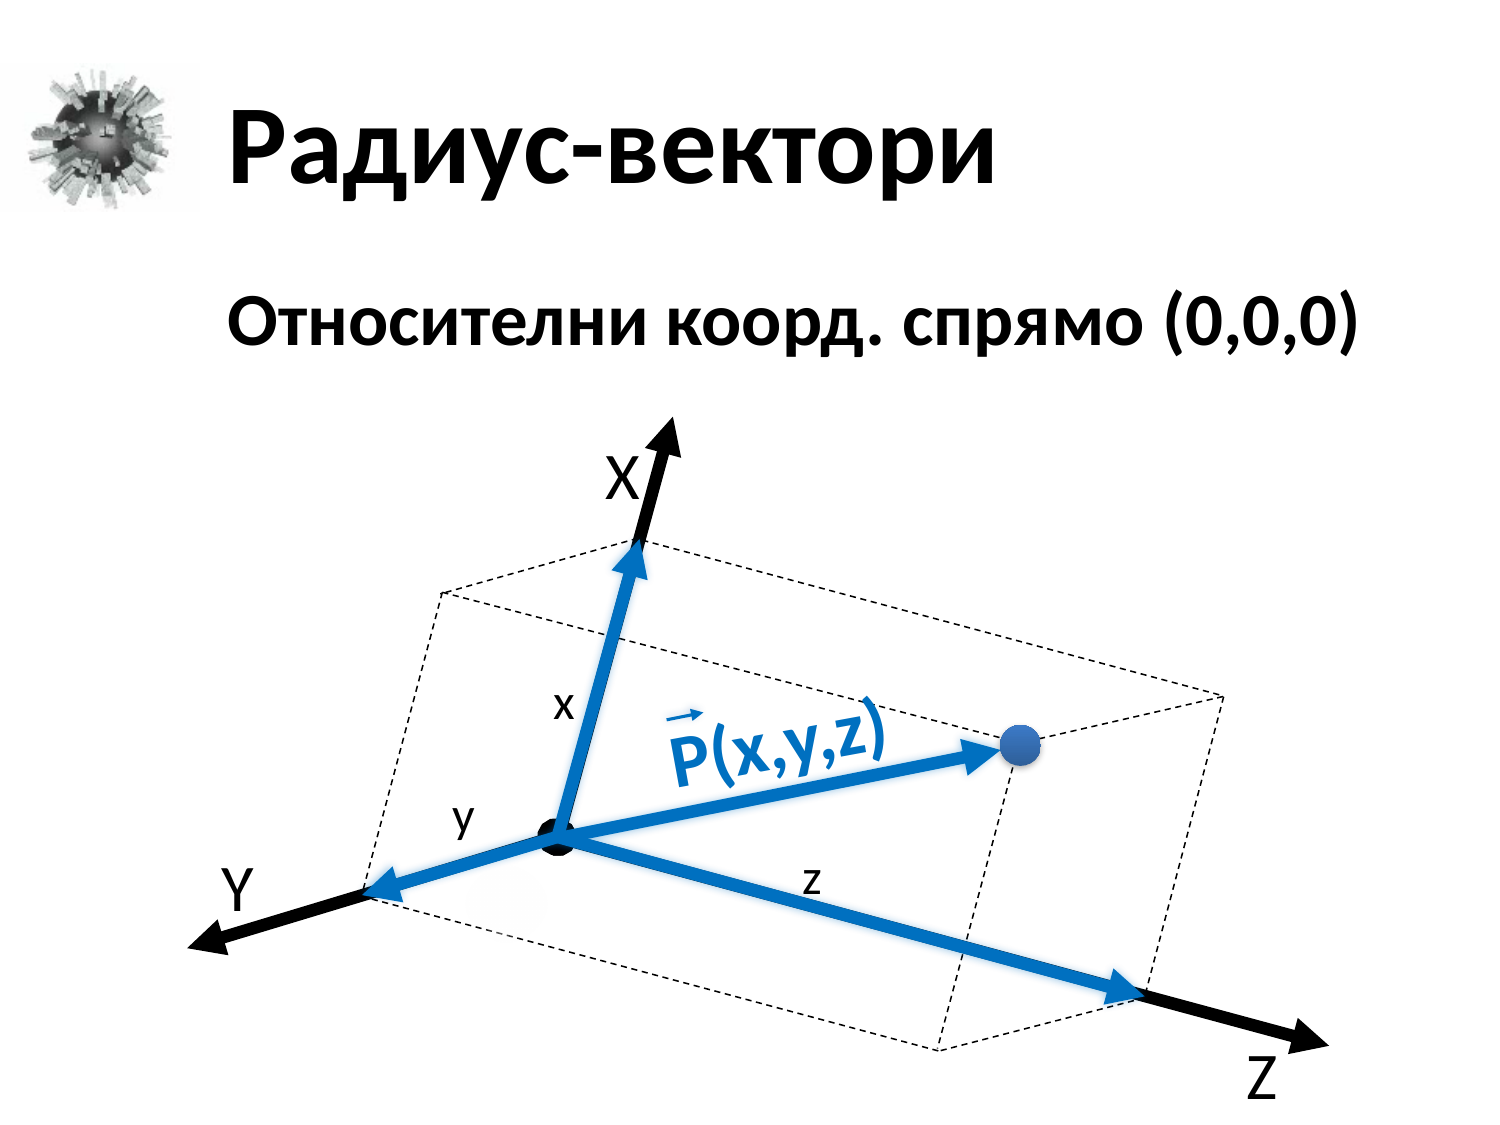

# Радиус-вектори
Oтносителни коорд. спрямо (0,0,0)
X
x
P(x,y,z)

y
Y
z

Z